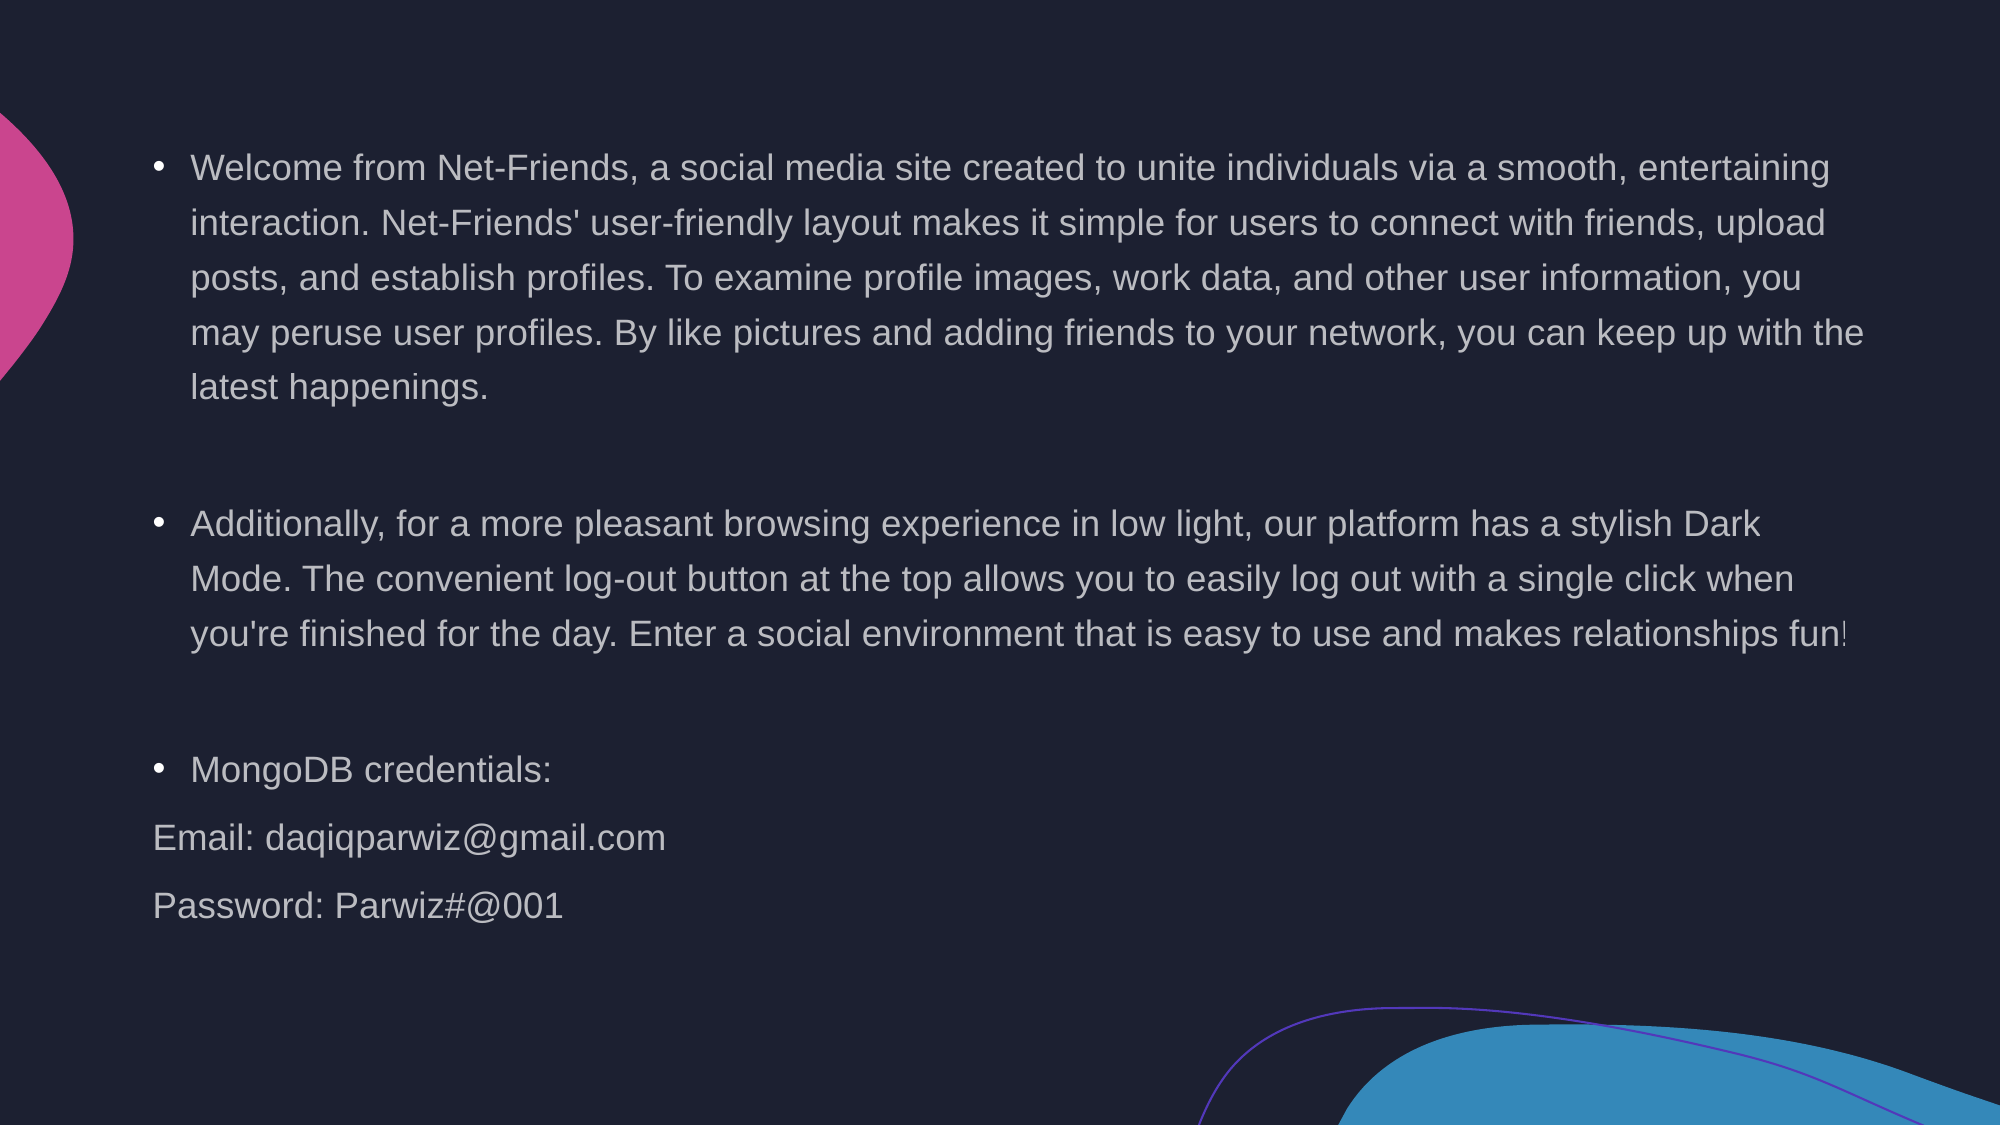

Welcome from Net-Friends, a social media site created to unite individuals via a smooth, entertaining interaction. Net-Friends' user-friendly layout makes it simple for users to connect with friends, upload posts, and establish profiles. To examine profile images, work data, and other user information, you may peruse user profiles. By like pictures and adding friends to your network, you can keep up with the latest happenings.

Additionally, for a more pleasant browsing experience in low light, our platform has a stylish Dark Mode. The convenient log-out button at the top allows you to easily log out with a single click when you're finished for the day. Enter a social environment that is easy to use and makes relationships fun!

MongoDB credentials:
Email: daqiqparwiz@gmail.com
Password: Parwiz#@001